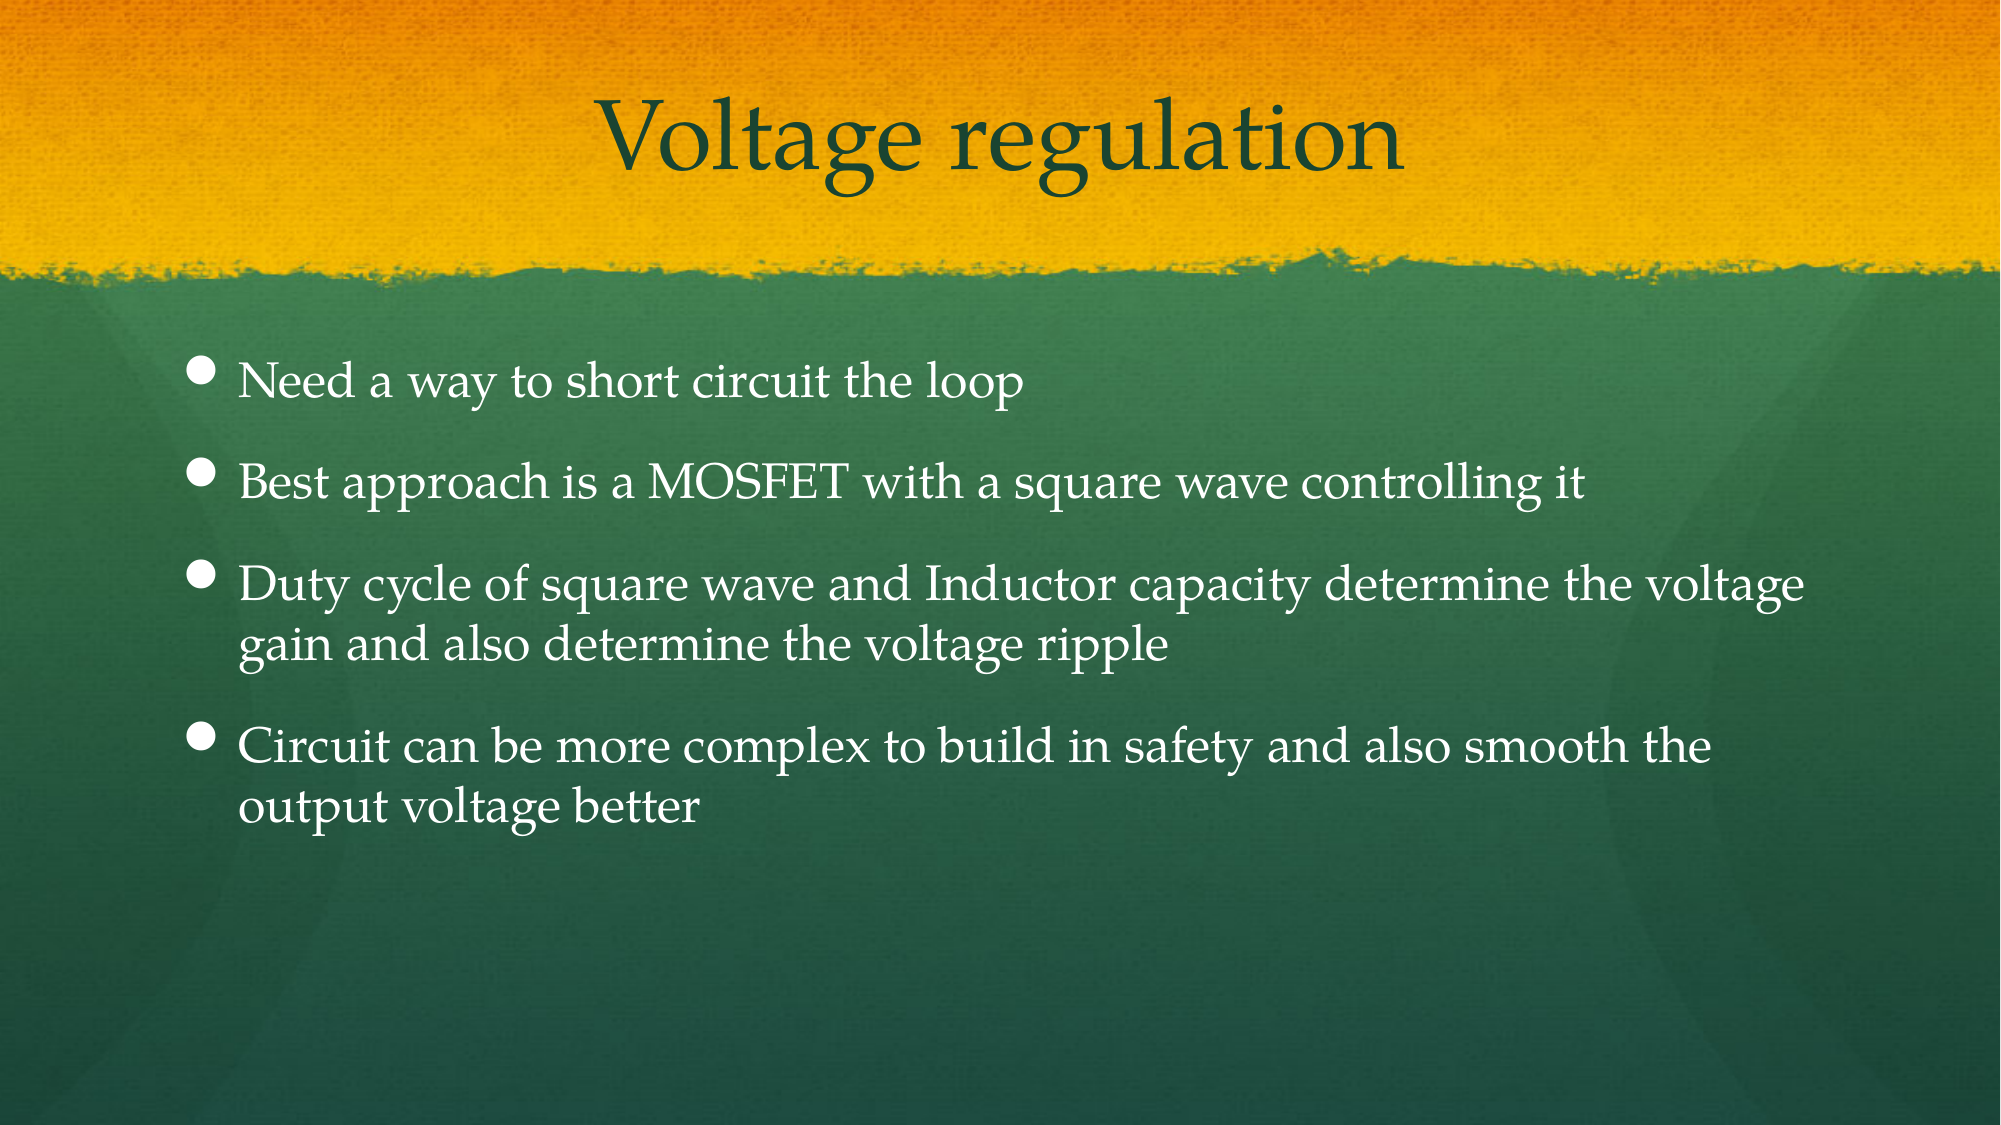

# Voltage regulation
Need a way to short circuit the loop
Best approach is a MOSFET with a square wave controlling it
Duty cycle of square wave and Inductor capacity determine the voltage gain and also determine the voltage ripple
Circuit can be more complex to build in safety and also smooth the output voltage better